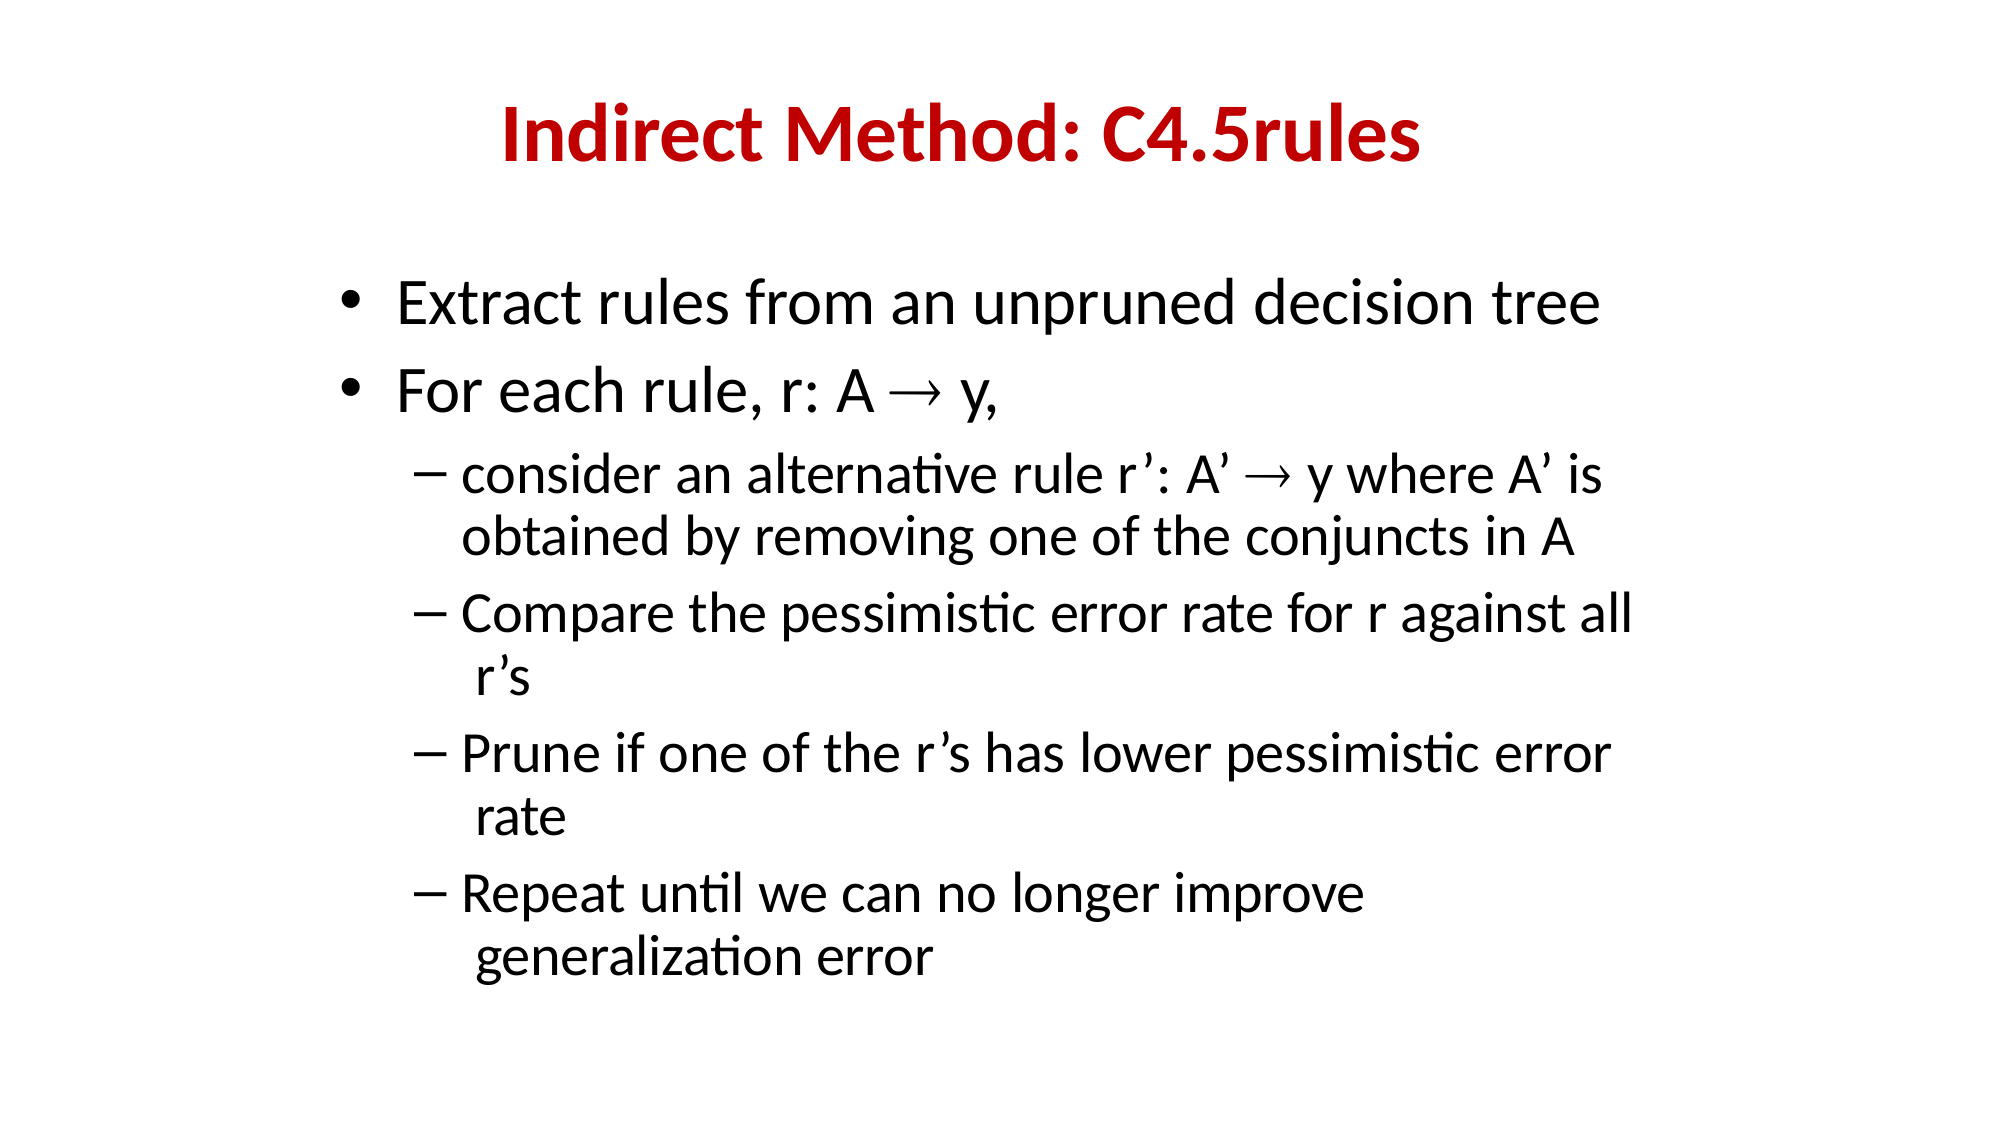

# Indirect Method: C4.5rules
Extract rules from an unpruned decision tree
For each rule, r: A → y,
consider an alternative rule r’: A’ → y where A’ is  obtained by removing one of the conjuncts in A
Compare the pessimistic error rate for r against all  r’s
Prune if one of the r’s has lower pessimistic error  rate
Repeat until we can no longer improve  generalization error